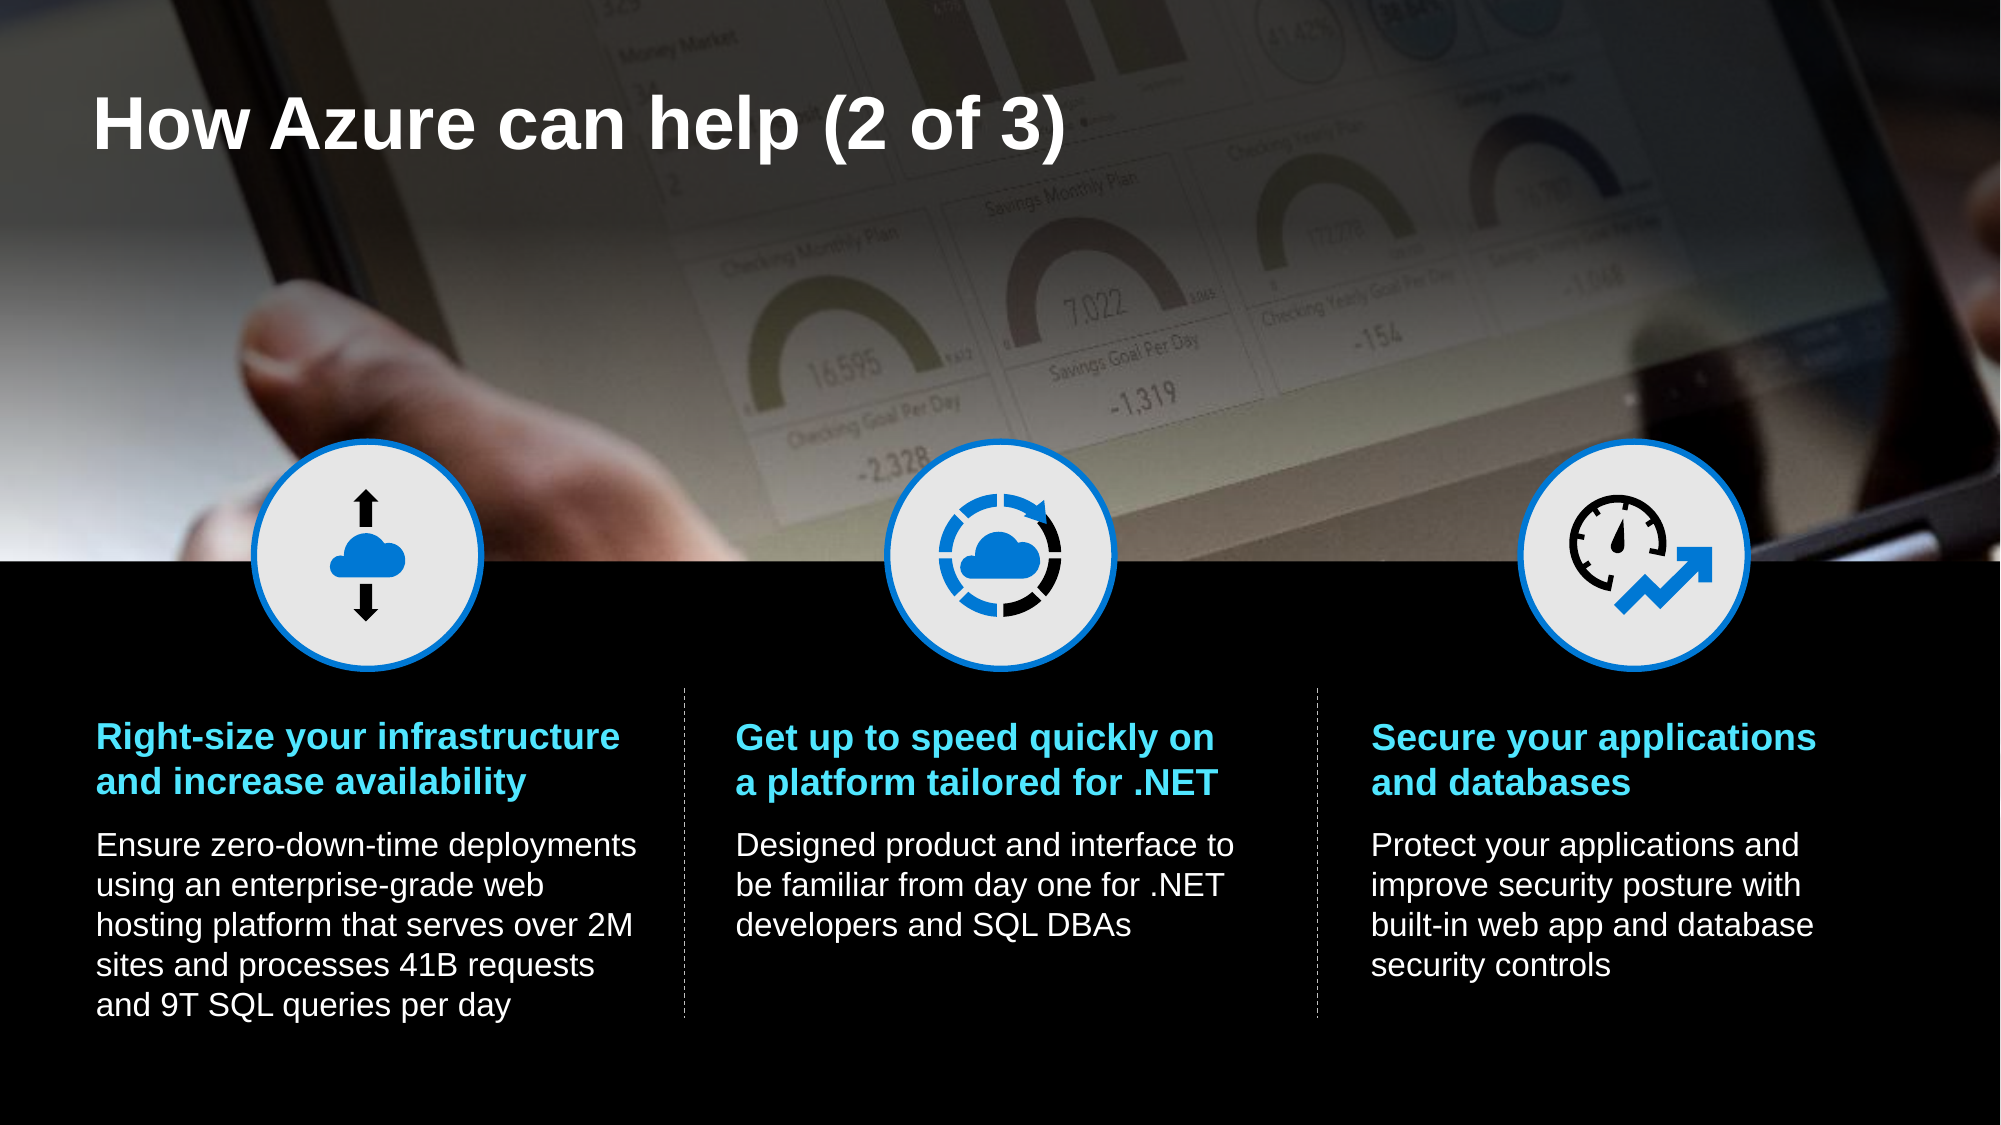

# How Azure can help (2 of 3)

Right-size your infrastructure and increase availability
Secure your applications and databases
Get up to speed quickly on a platform tailored for .NET
Protect your applications and improve security posture with built-in web app and database security controls
Ensure zero-down-time deployments using an enterprise-grade web hosting platform that serves over 2M sites and processes 41B requests and 9T SQL queries per day
Designed product and interface to be familiar from day one for .NET developers and SQL DBAs